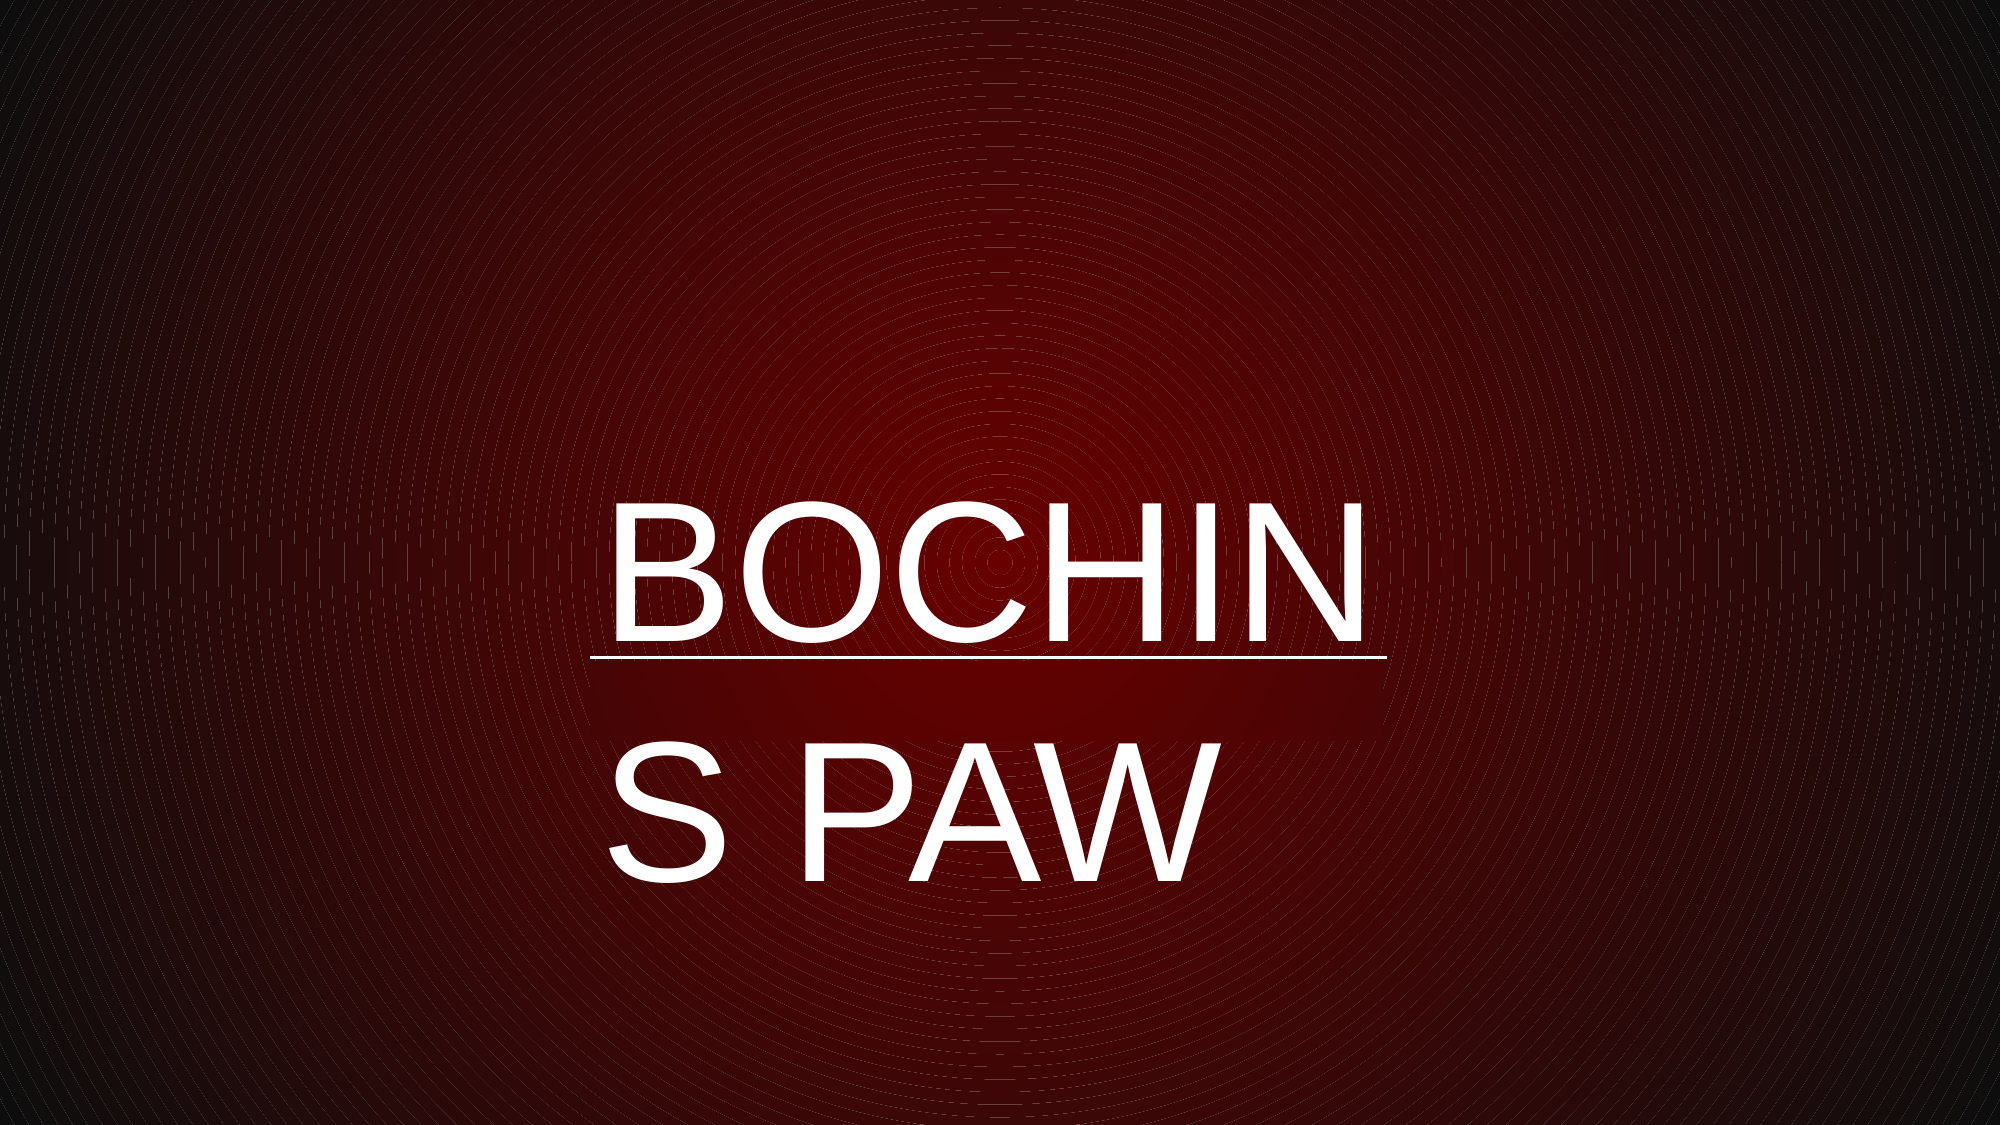

BOCHINS PAW

Y  O  U  R     G  R  O  U  P